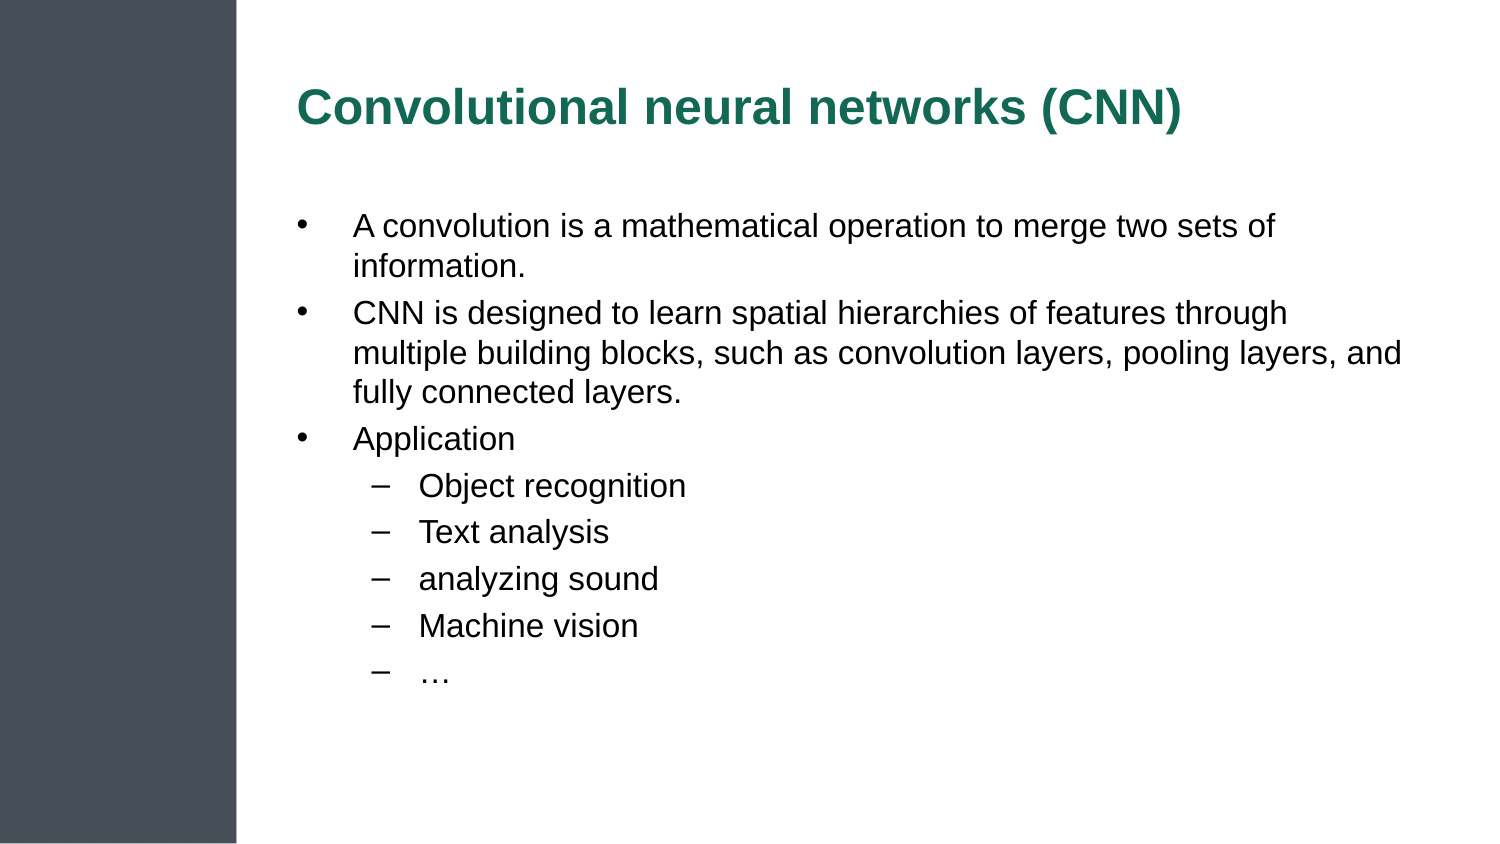

# Convolutional neural networks (CNN)
A convolution is a mathematical operation to merge two sets of information.
CNN is designed to learn spatial hierarchies of features through multiple building blocks, such as convolution layers, pooling layers, and fully connected layers.
Application
Object recognition
Text analysis
analyzing sound
Machine vision
…